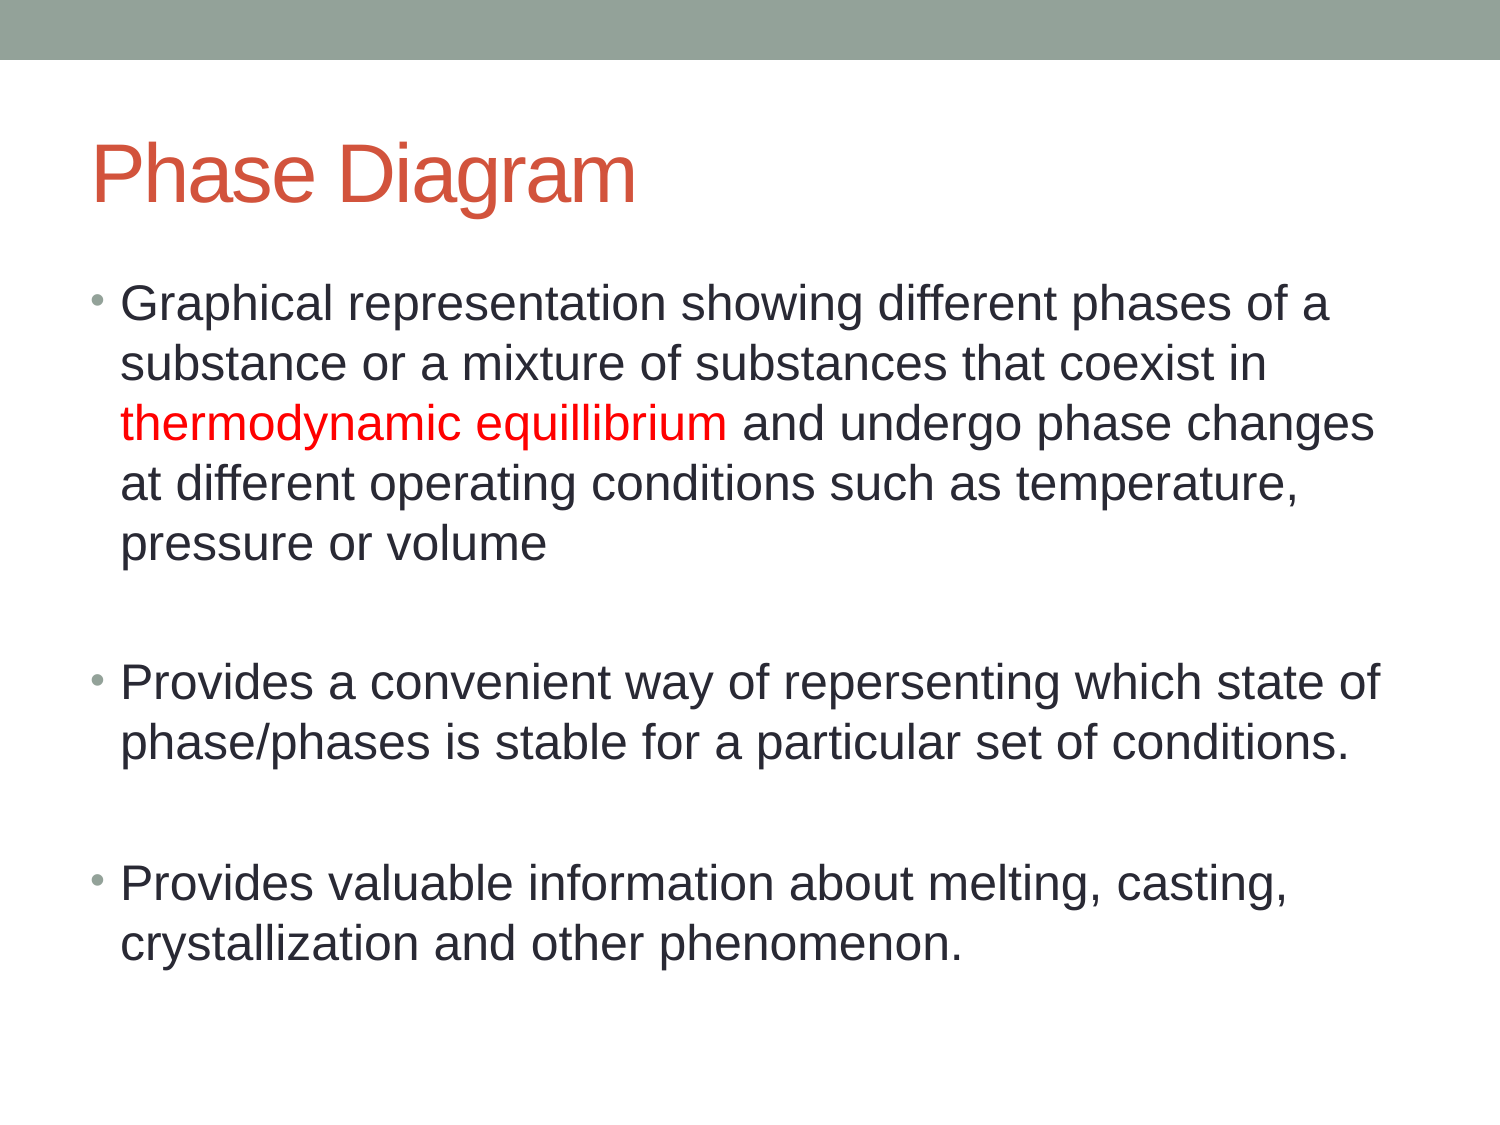

# Phase Diagram
Graphical representation showing different phases of a substance or a mixture of substances that coexist in thermodynamic equillibrium and undergo phase changes at different operating conditions such as temperature, pressure or volume

Provides a convenient way of repersenting which state of phase/phases is stable for a particular set of conditions.

Provides valuable information about melting, casting, crystallization and other phenomenon.